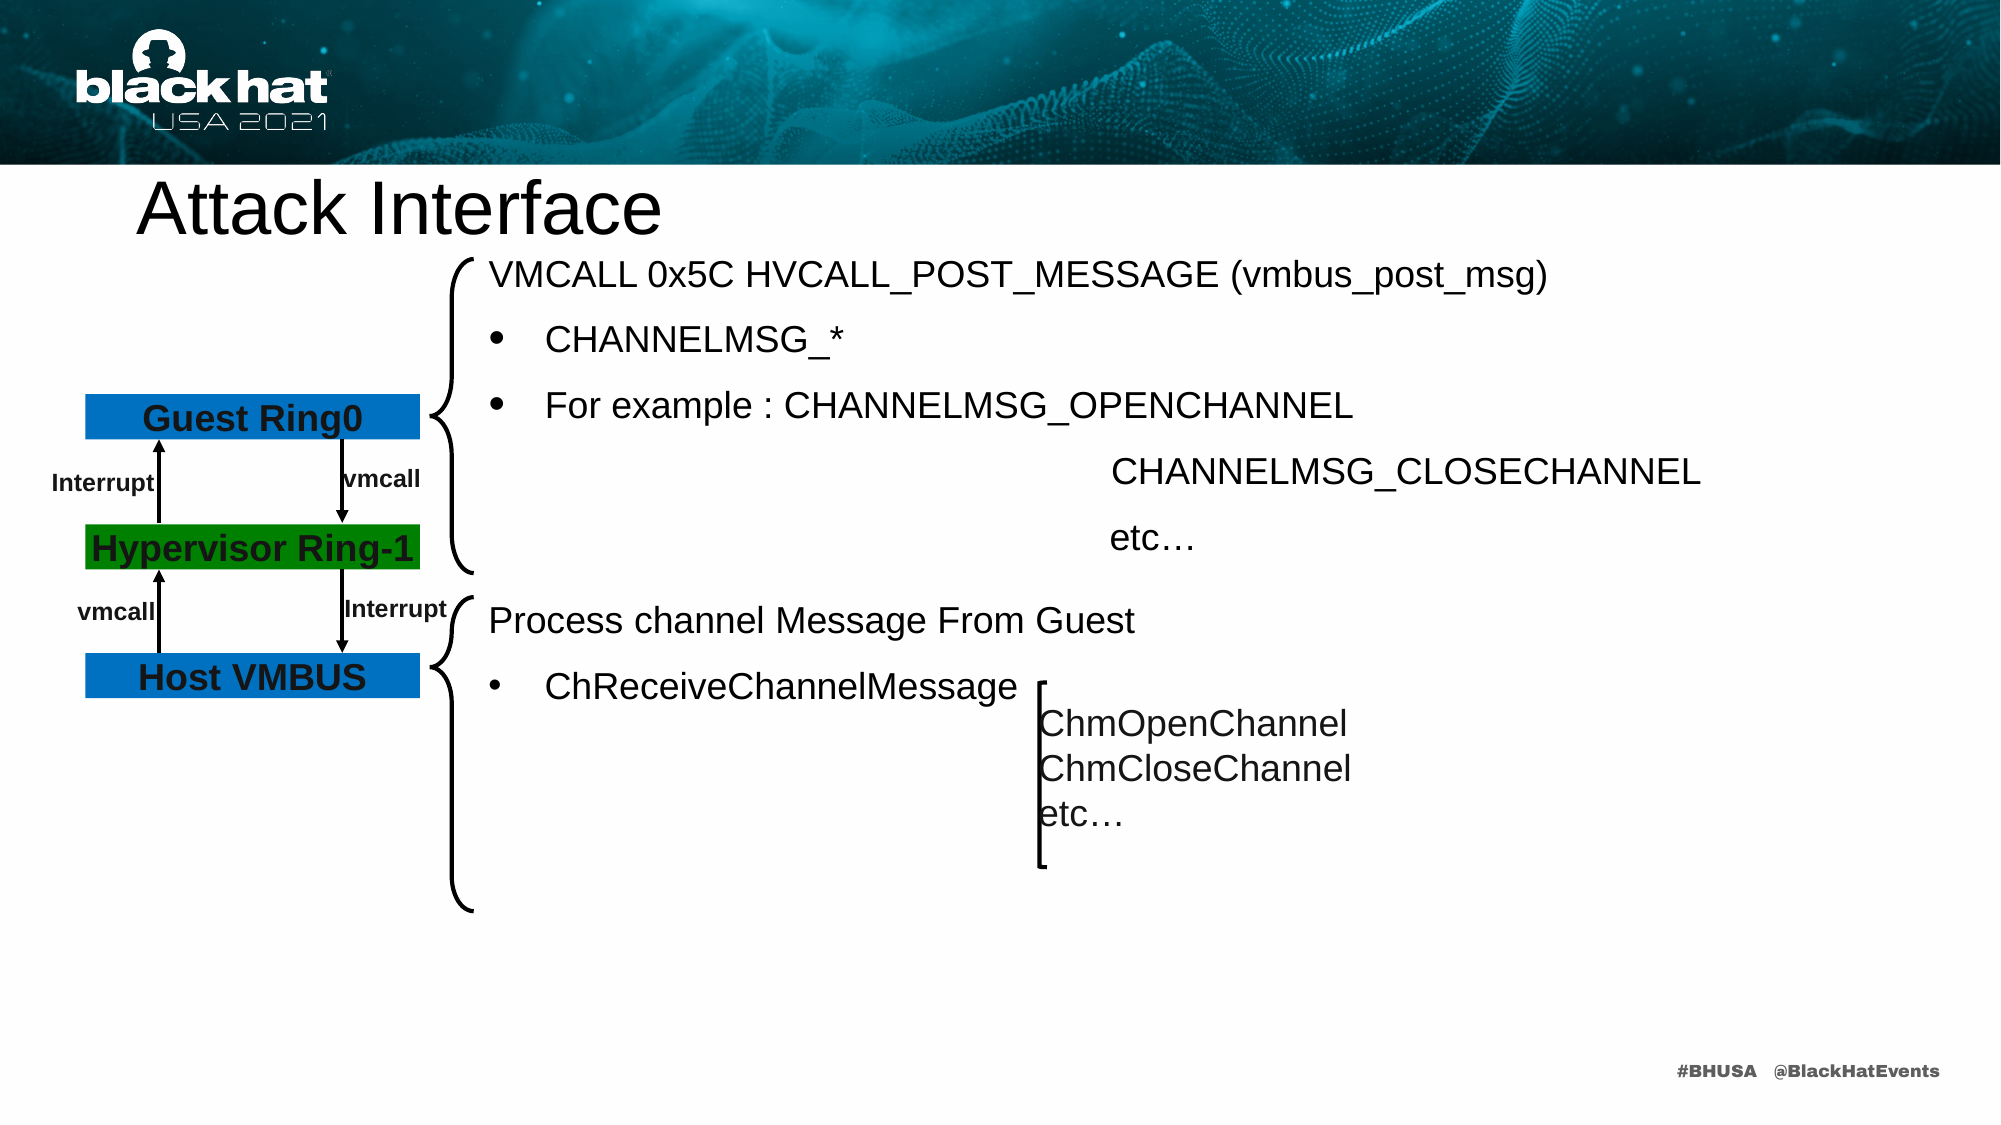

Attack Interface
VMCALL 0x5C HVCALL_POST_MESSAGE (vmbus_post_msg)
CHANNELMSG_*
For example : CHANNELMSG_OPENCHANNEL
				   CHANNELMSG_CLOSECHANNEL
				  etc…

Guest Ring0
vmcall
Interrupt
Hypervisor Ring-1
Interrupt
vmcall
Process channel Message From Guest
ChReceiveChannelMessage

Host VMBUS

ChmOpenChannel
ChmCloseChannel
etc…